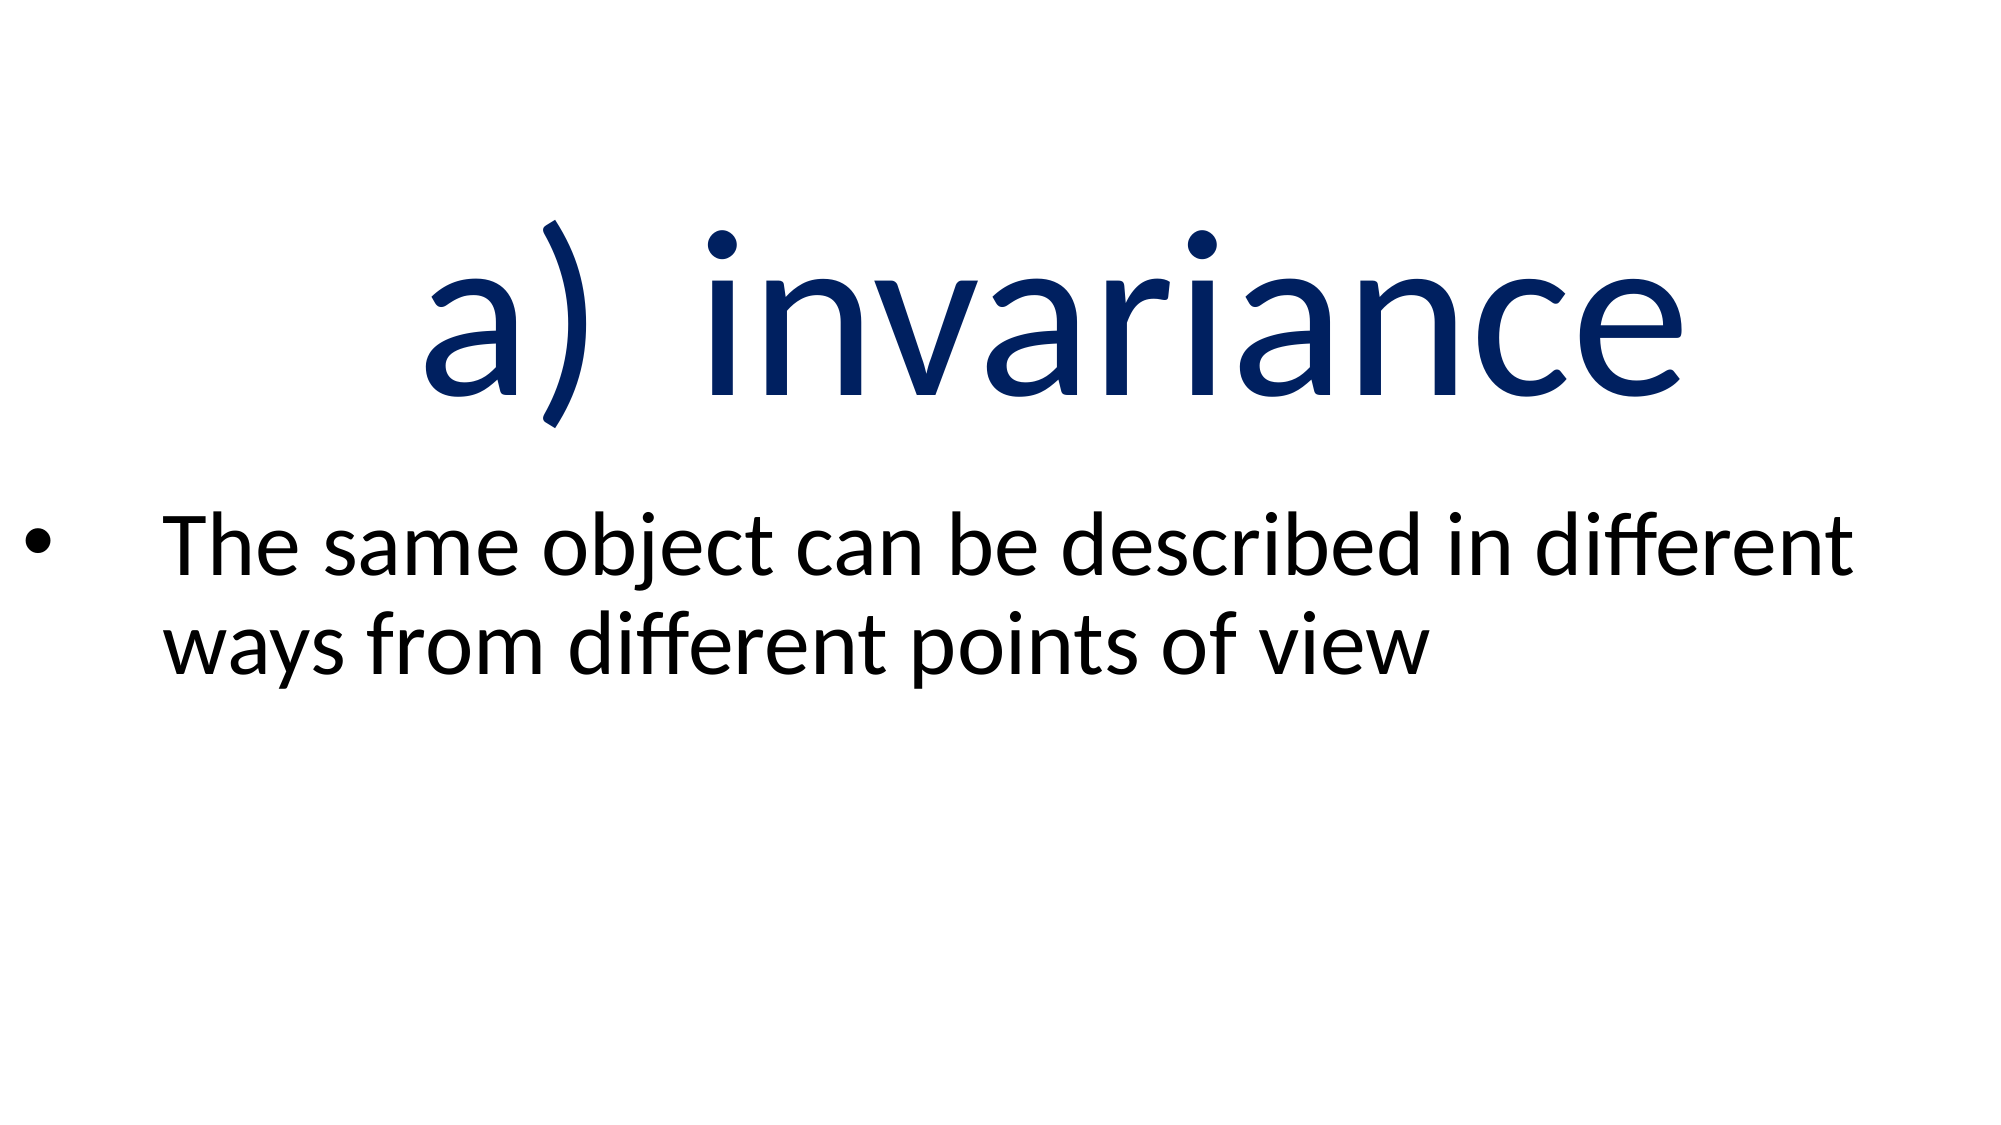

invariance
The same object can be described in different ways from different points of view